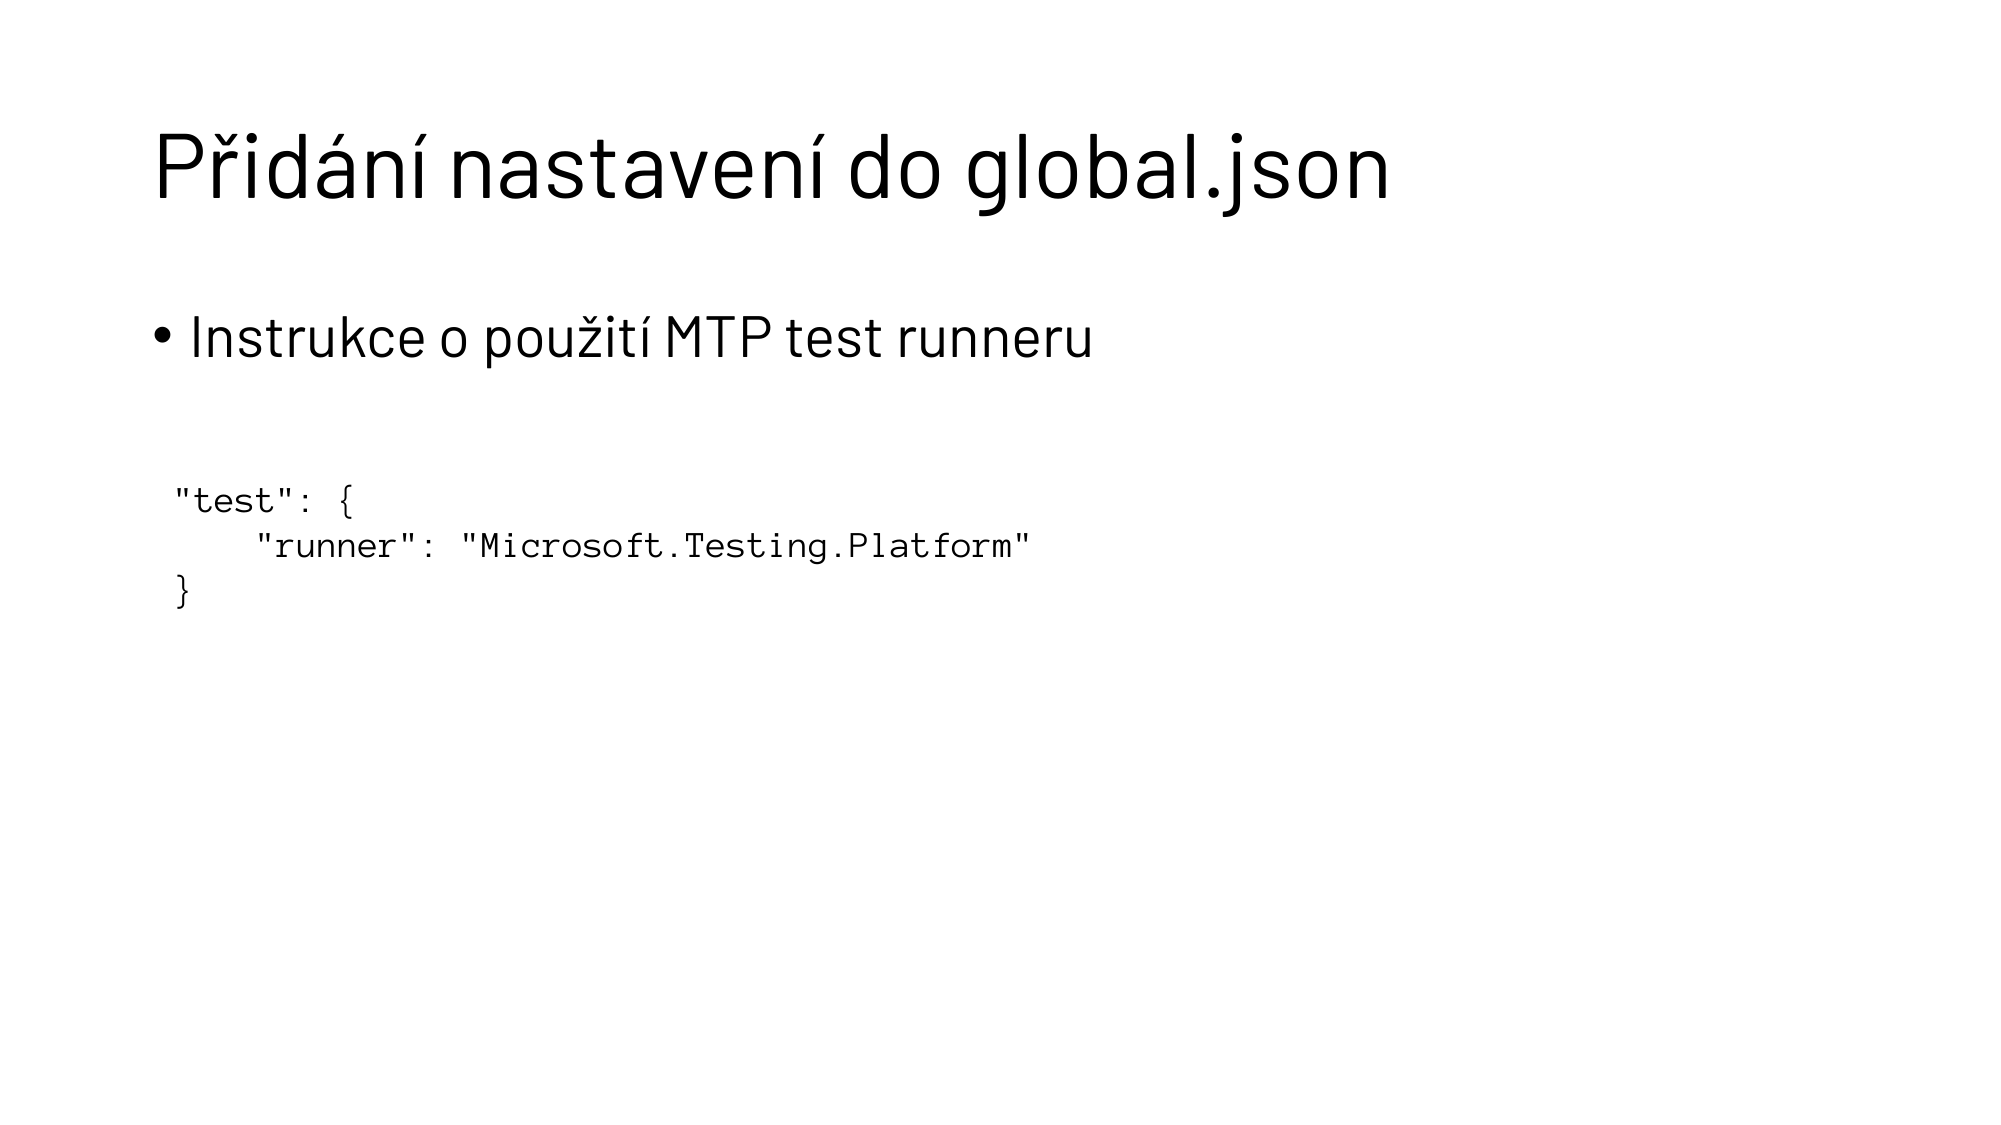

# Přidání nastavení do global.json
Instrukce o použití MTP test runneru

"test": {
    "runner": "Microsoft.Testing.Platform"
}